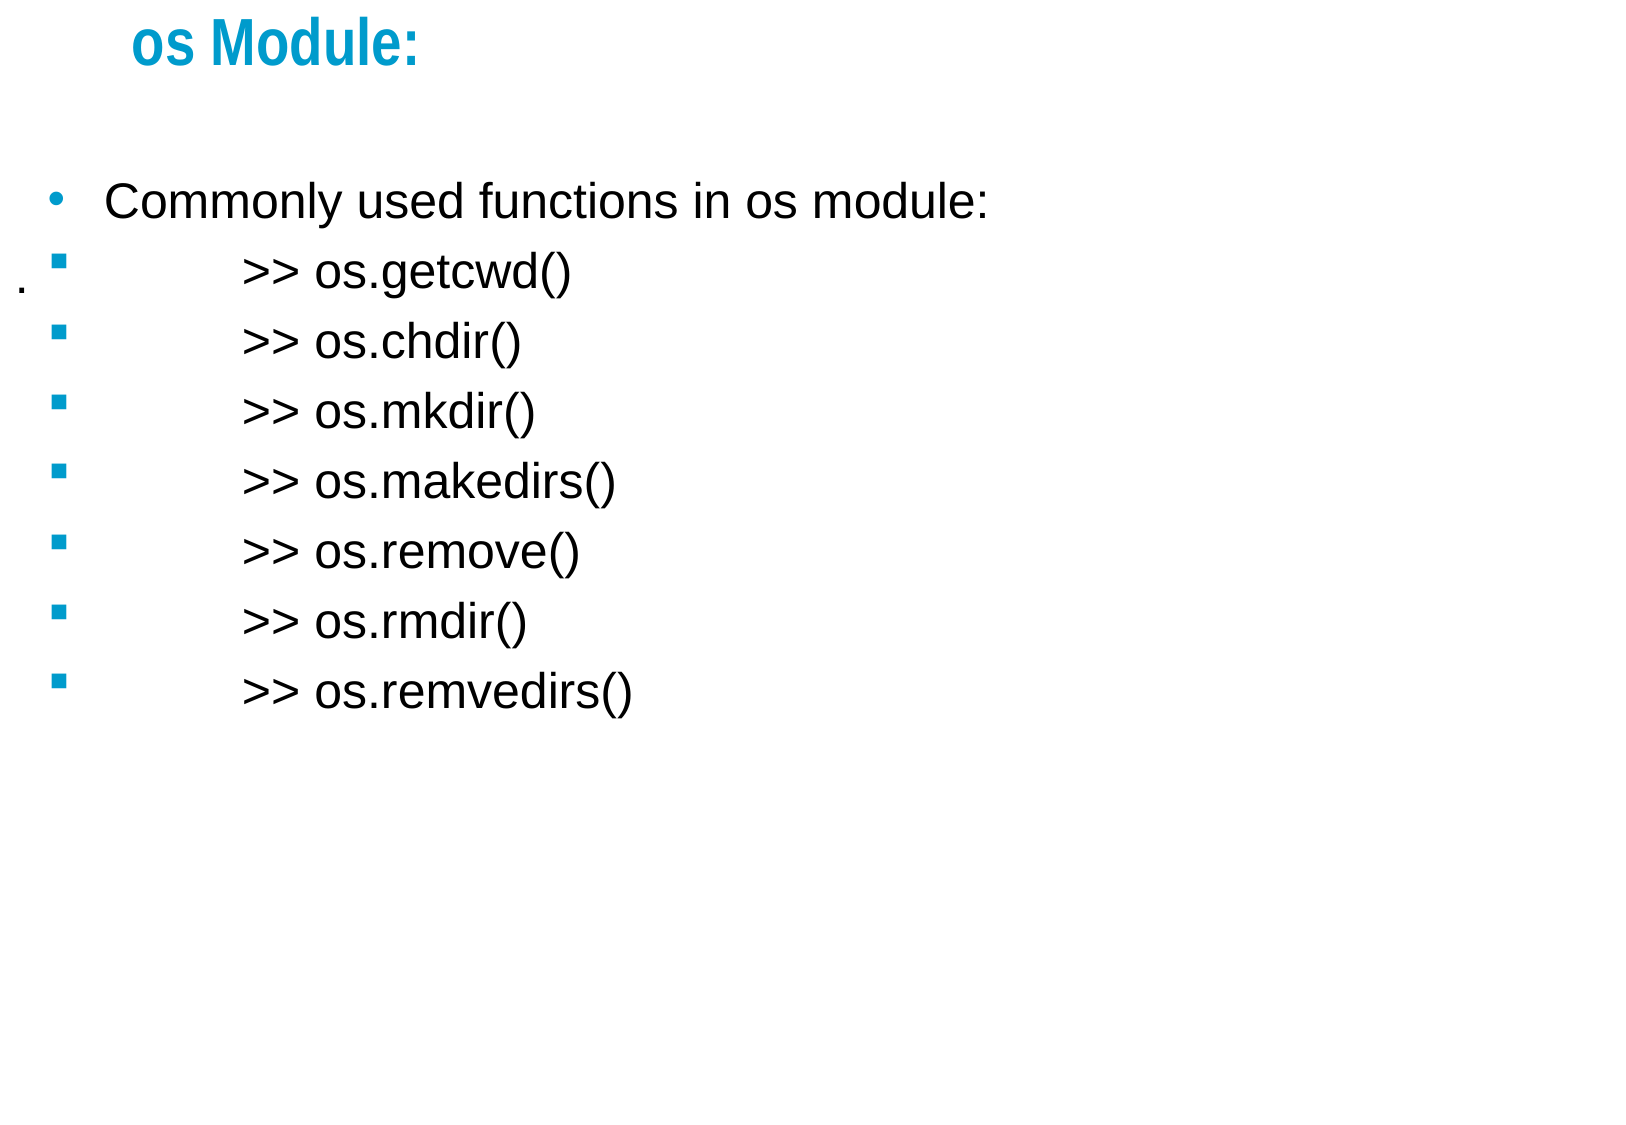

# os Module:
Commonly used functions in os module:
	>> os.getcwd()
	>> os.chdir()
	>> os.mkdir()
	>> os.makedirs()
	>> os.remove()
	>> os.rmdir()
	>> os.remvedirs()
.